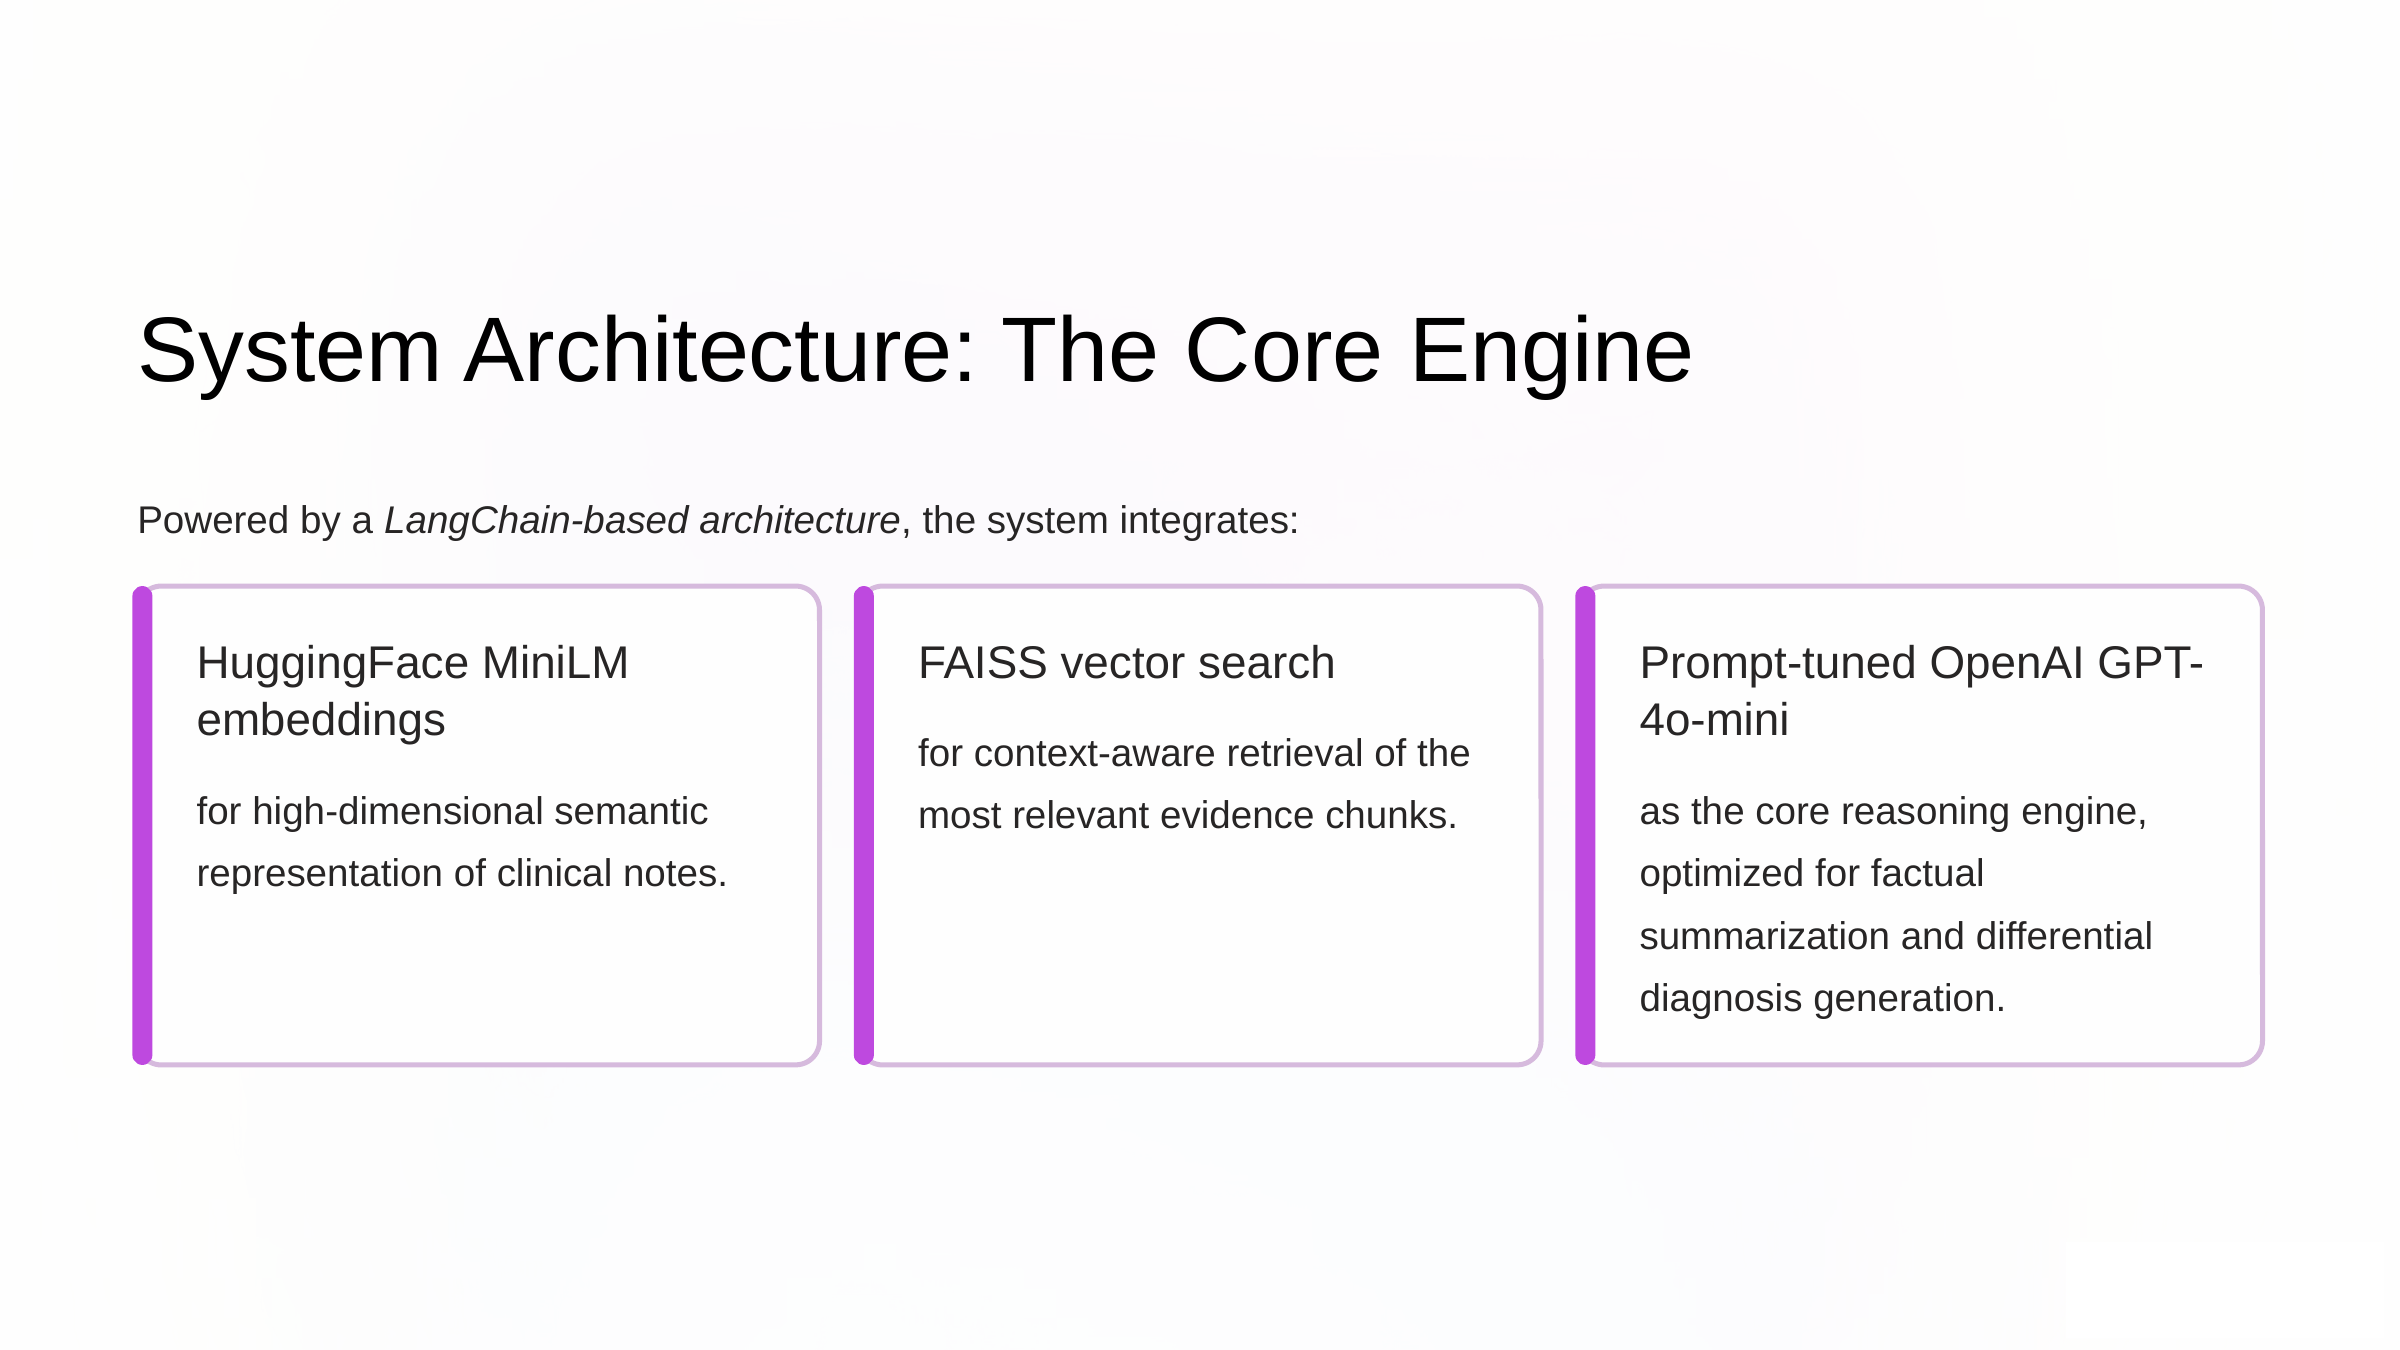

System Architecture: The Core Engine
Powered by a LangChain-based architecture, the system integrates:

HuggingFace MiniLM embeddings
FAISS vector search
Prompt-tuned OpenAI GPT-4o-mini
for context-aware retrieval of the most relevant evidence chunks.
for high-dimensional semantic representation of clinical notes.
as the core reasoning engine, optimized for factual summarization and differential diagnosis generation.